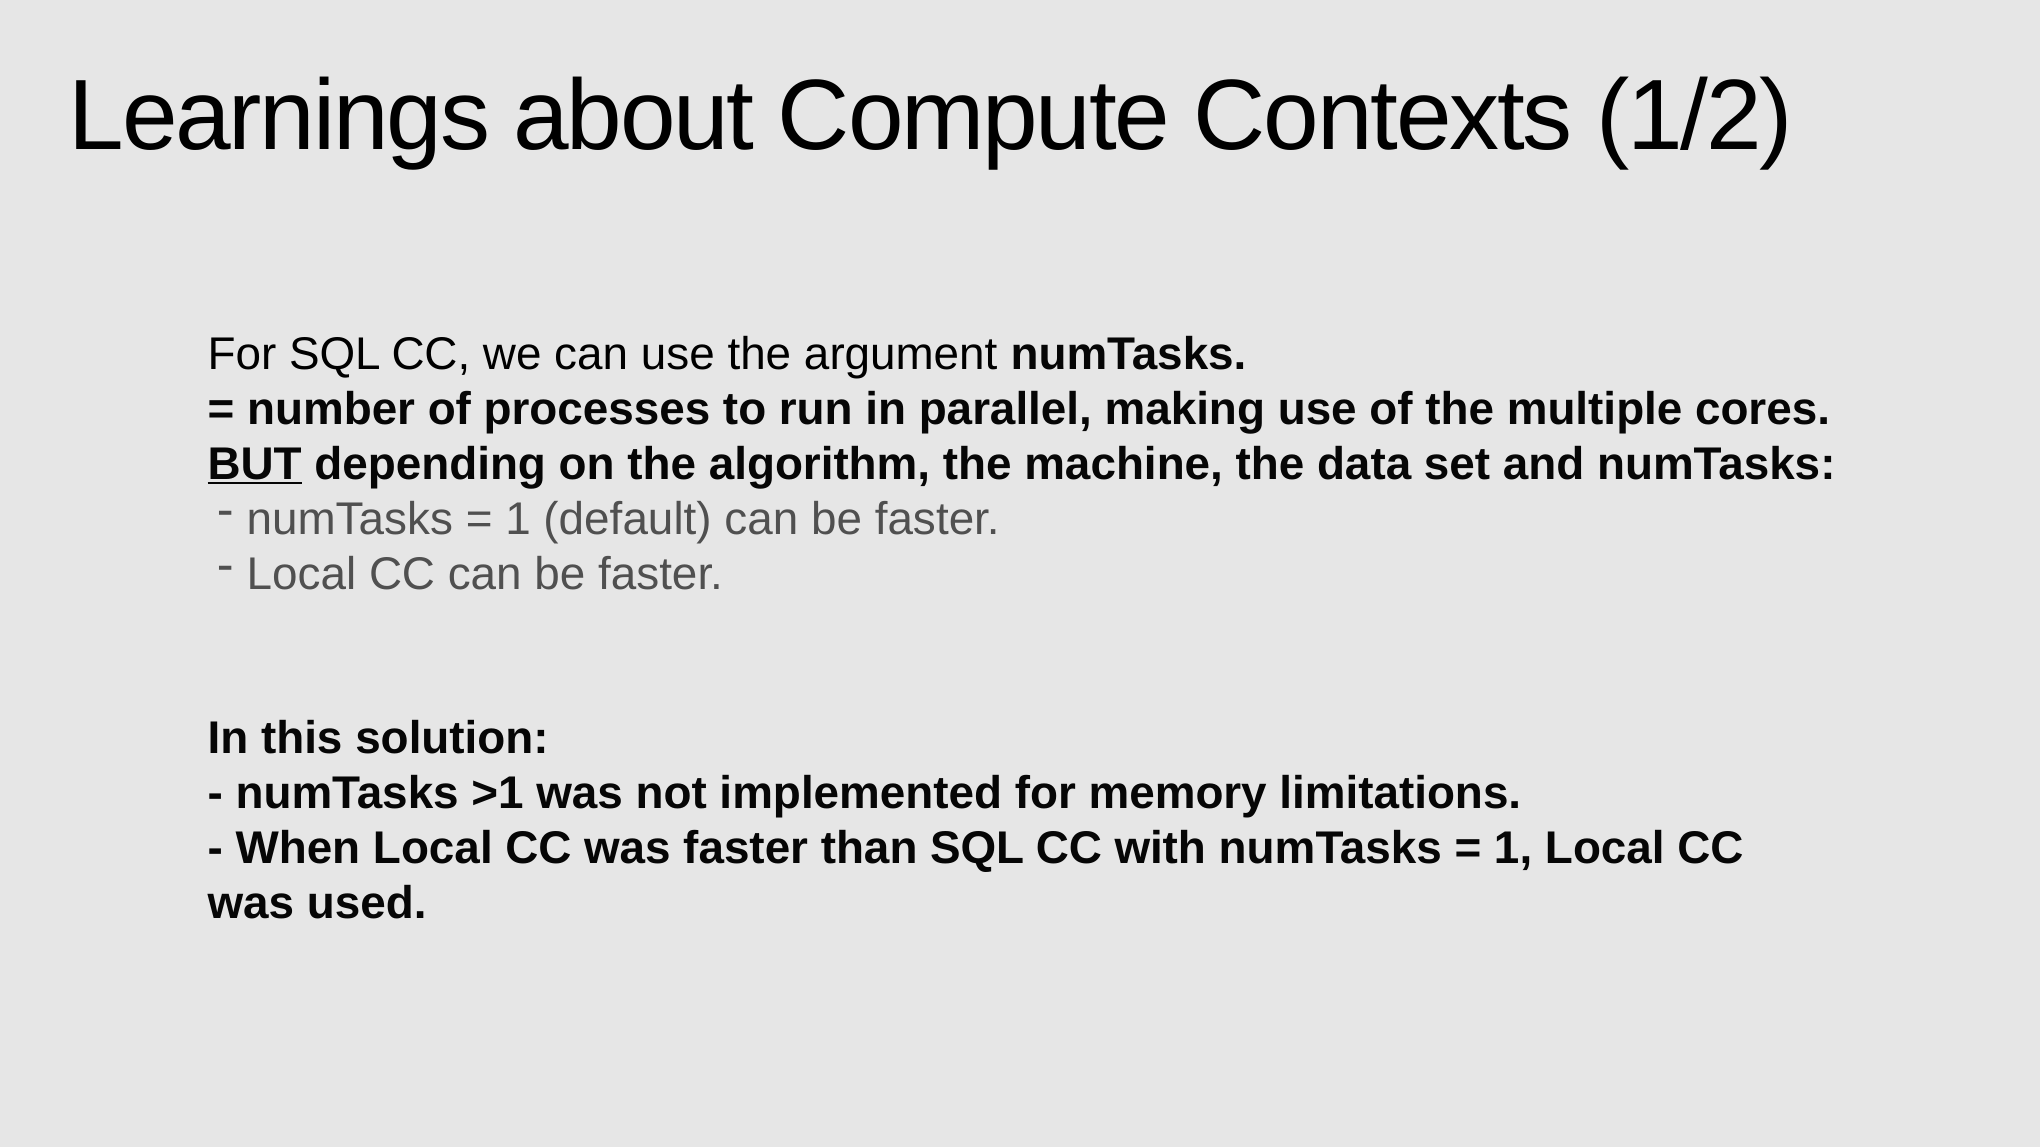

# Learnings about Compute Contexts (1/2)
For SQL CC, we can use the argument numTasks.
= number of processes to run in parallel, making use of the multiple cores.
BUT depending on the algorithm, the machine, the data set and numTasks:
numTasks = 1 (default) can be faster.
Local CC can be faster.

In this solution:
- numTasks >1 was not implemented for memory limitations.
- When Local CC was faster than SQL CC with numTasks = 1, Local CC was used.